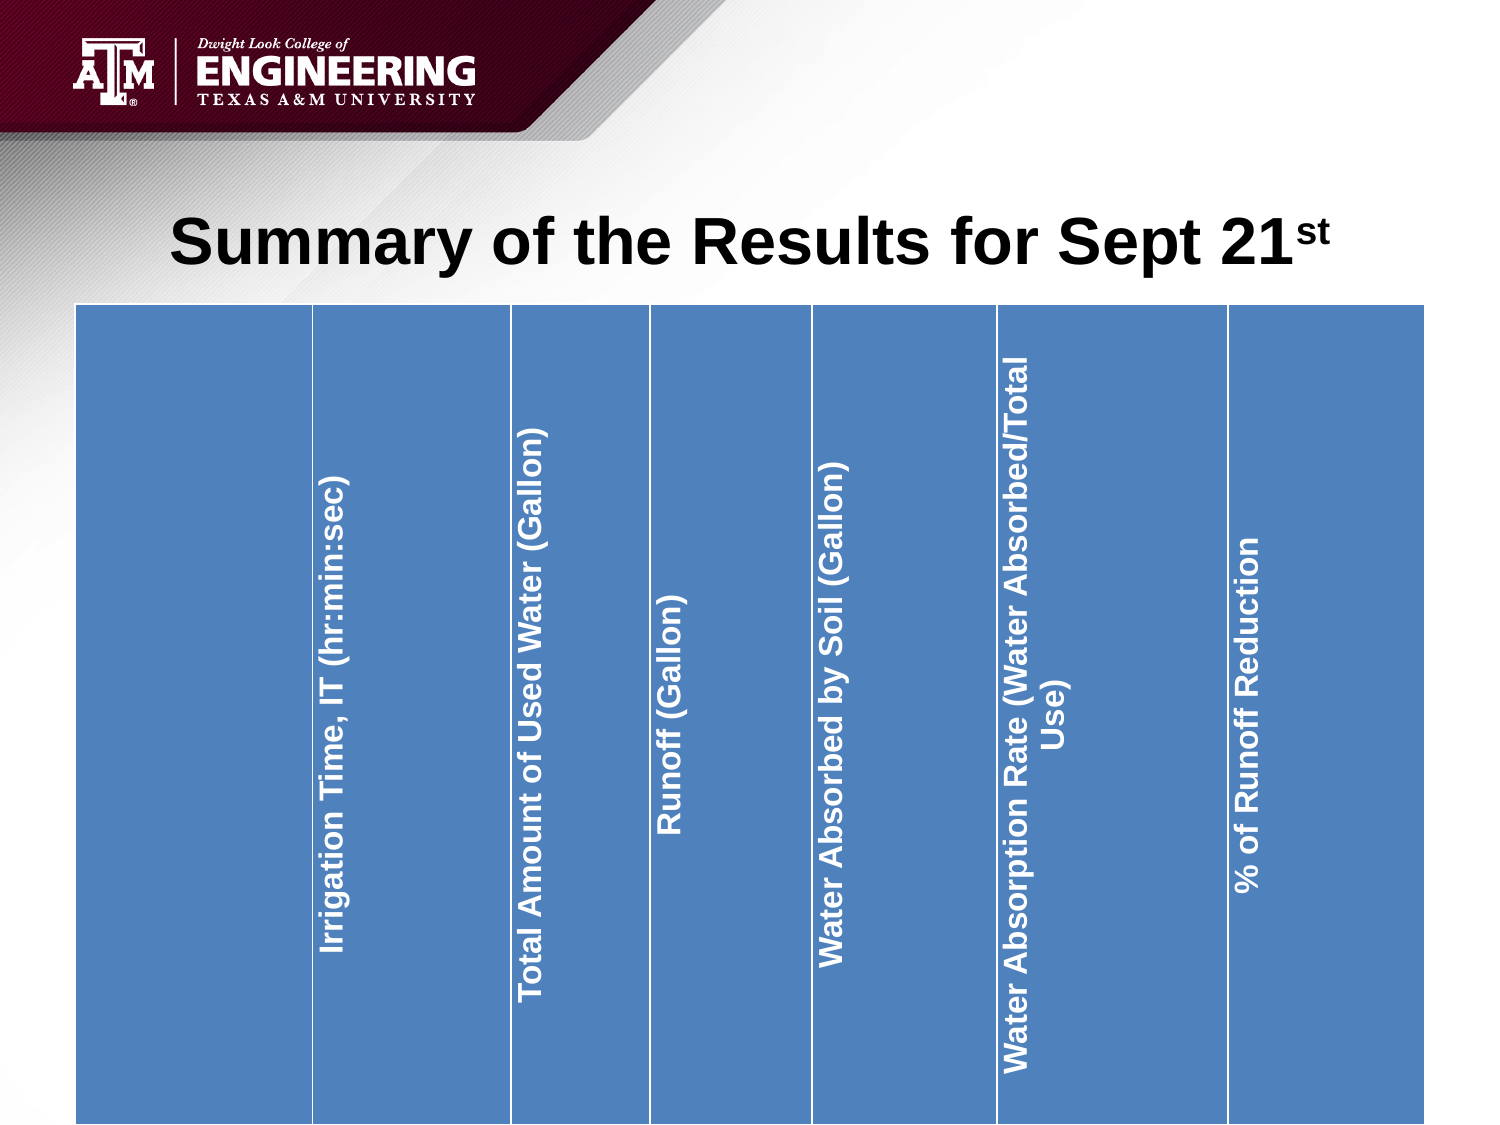

# Summary of the Results for Sept 21st
|  | Irrigation Time, IT (hr:min:sec) | Total Amount of Used Water (Gallon) | Runoff (Gallon) | Water Absorbed by Soil (Gallon) | Water Absorption Rate (Water Absorbed/Total Use) | % of Runoff Reduction |
| --- | --- | --- | --- | --- | --- | --- |
| Plot 15 (Conductivity Prototype) | 5:30:53 | 237 | 51.55 | 185.45 | 78.2% | 41.51% |
| Plot 18 (Control) | 0:30:02 | 231 | 88.13 | 142.87 | 61.8% |  |
51